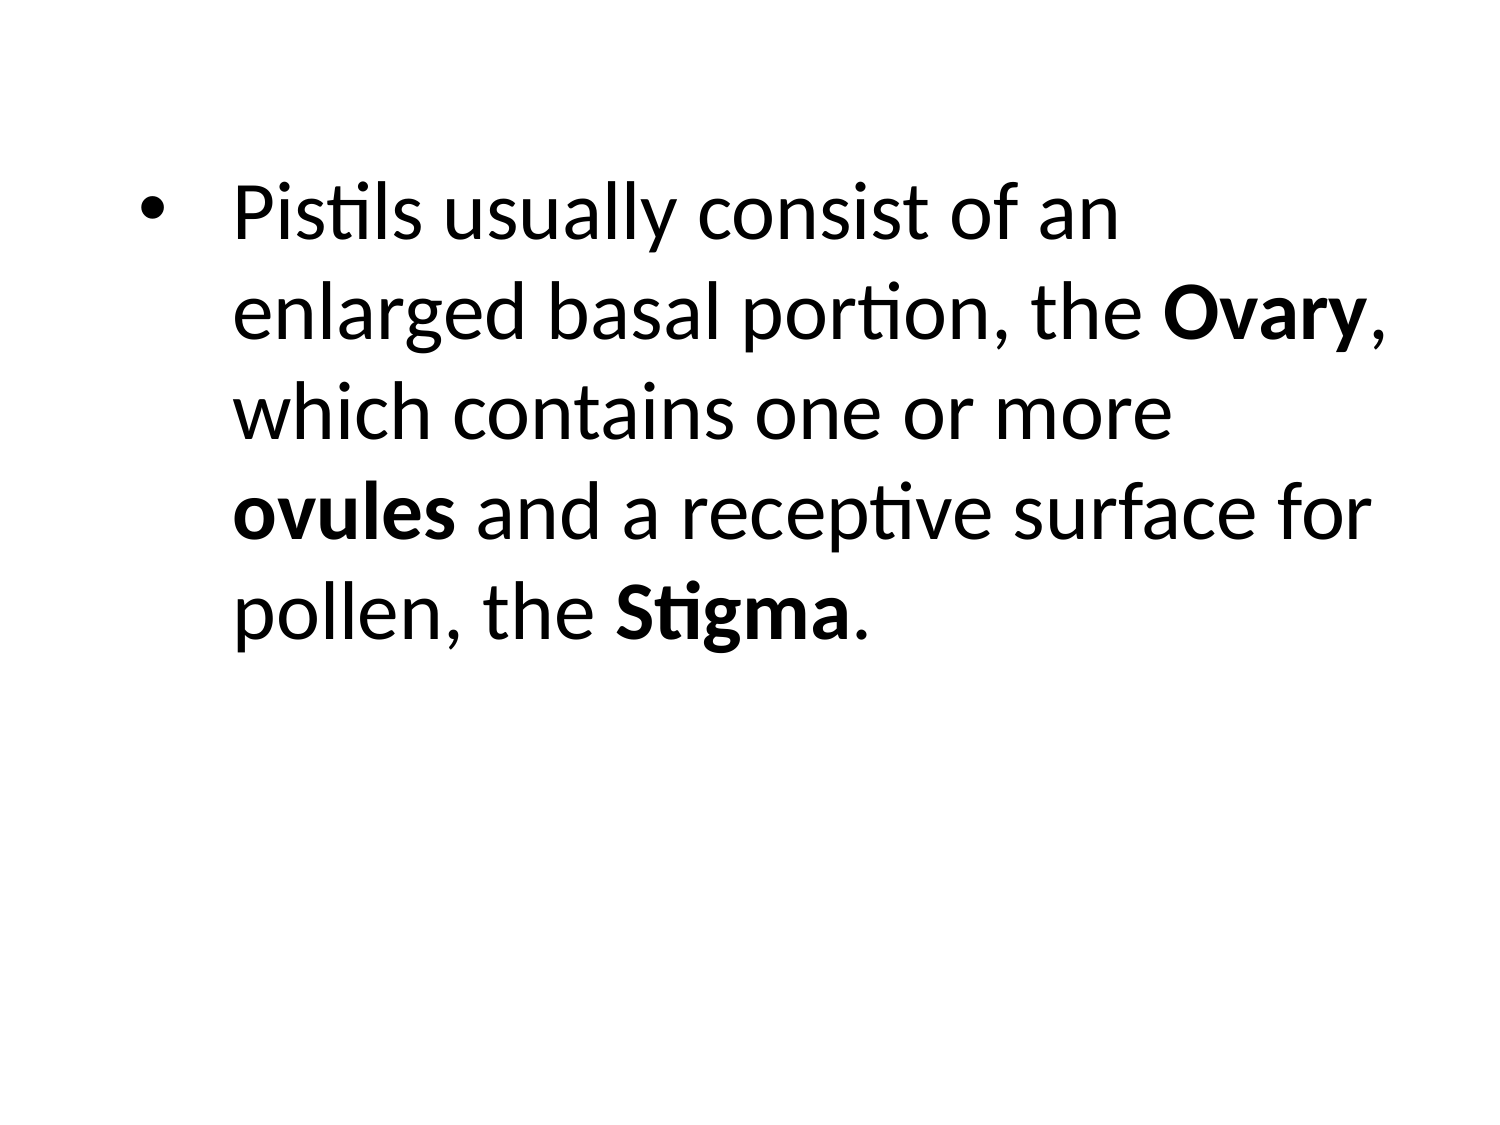

Pistils usually consist of an enlarged basal portion, the Ovary, which contains one or more ovules and a receptive surface for pollen, the Stigma.